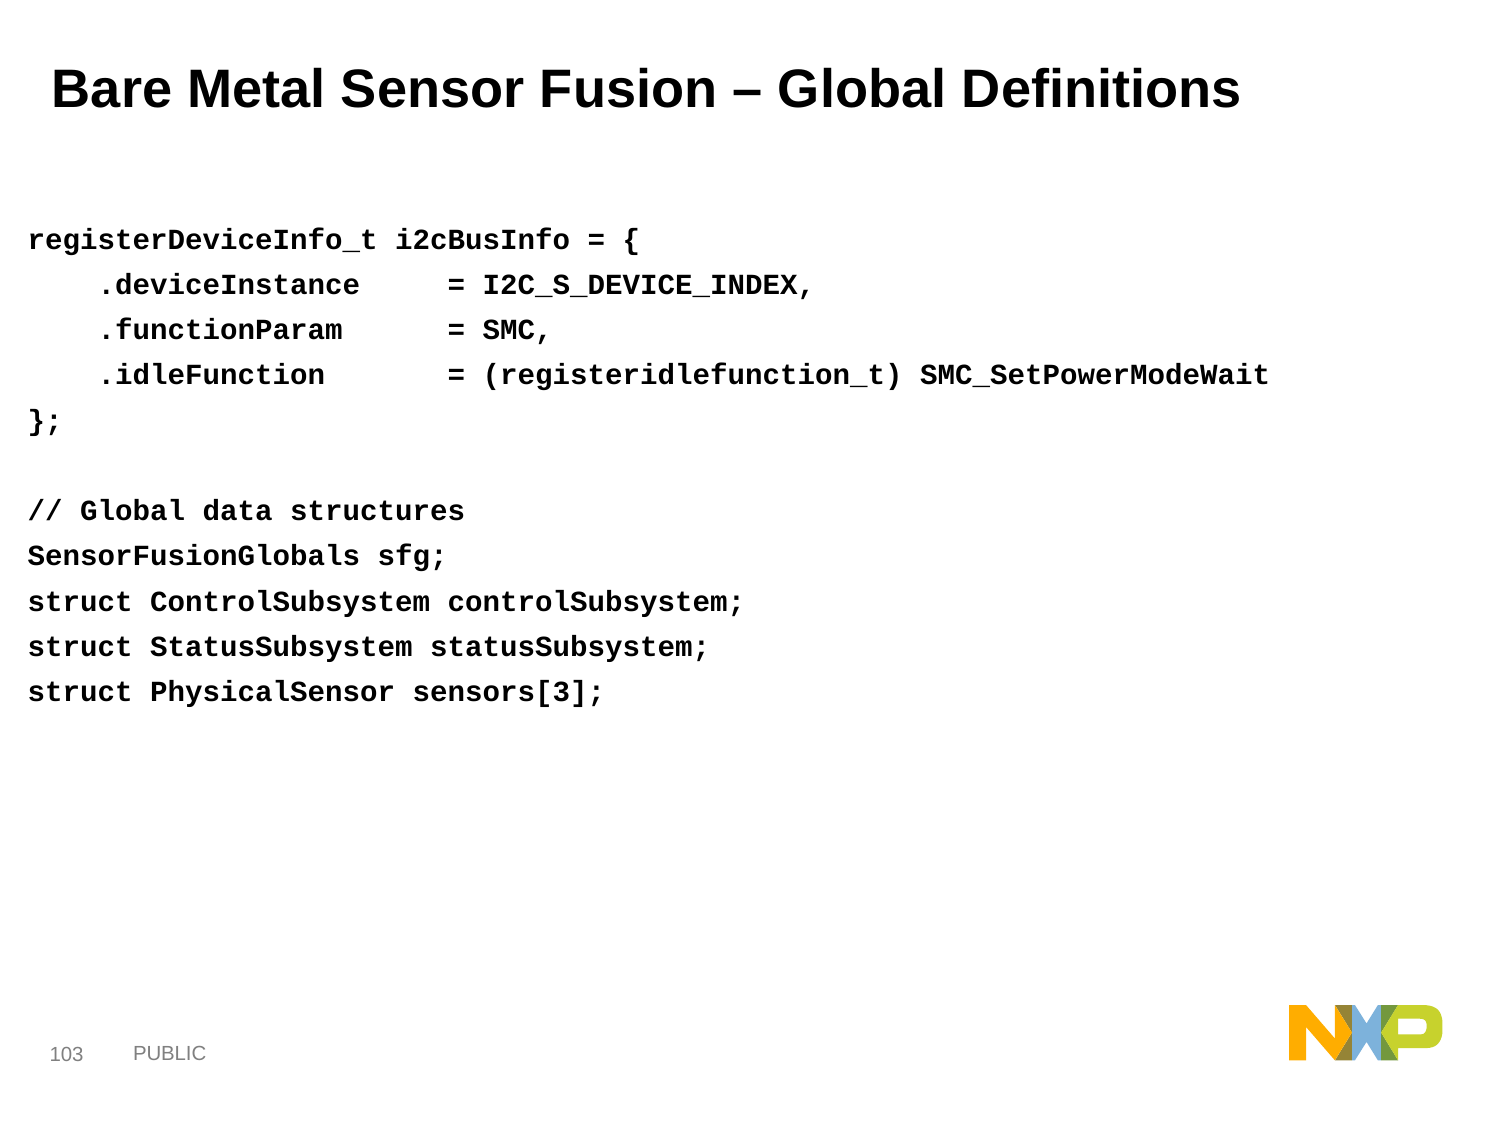

# Bare Metal Sensor Fusion – Global Definitions

registerDeviceInfo_t i2cBusInfo = {
    .deviceInstance     = I2C_S_DEVICE_INDEX,
    .functionParam      = SMC,
    .idleFunction       = (registeridlefunction_t) SMC_SetPowerModeWait
};

// Global data structures
SensorFusionGlobals sfg;
struct ControlSubsystem controlSubsystem;
struct StatusSubsystem statusSubsystem;
struct PhysicalSensor sensors[3];